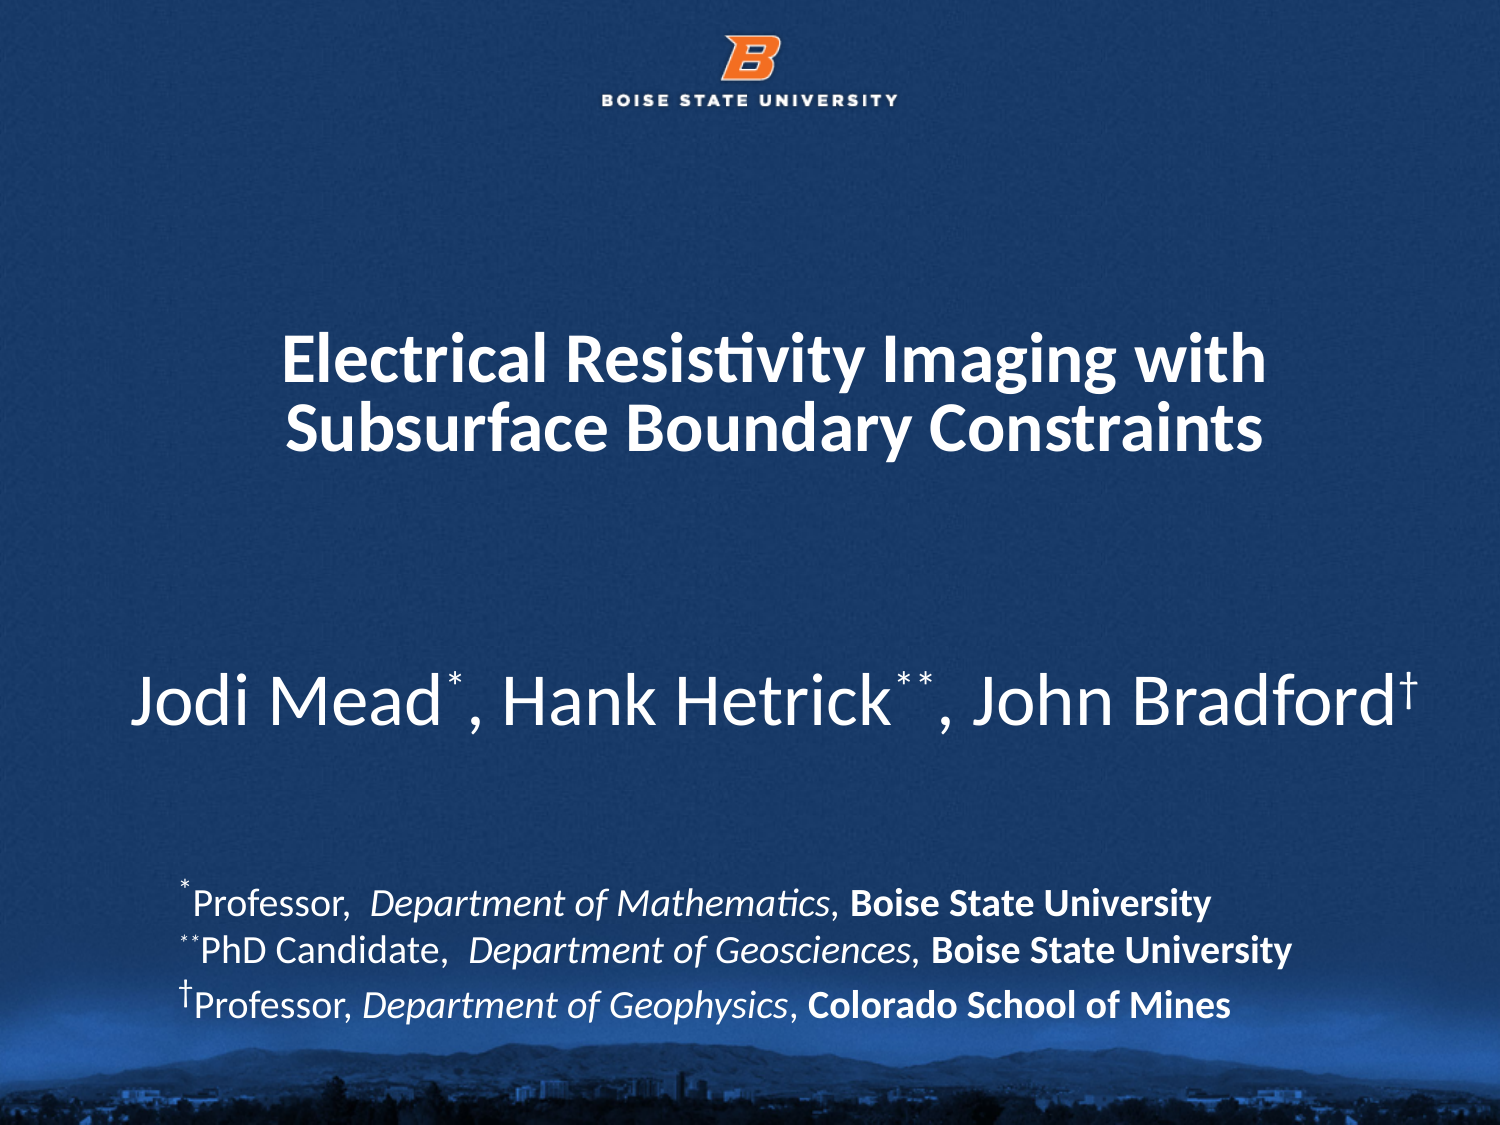

# Electrical Resistivity Imaging with Subsurface Boundary Constraints
Jodi Mead*, Hank Hetrick**, John Bradford†

*Professor,  Department of Mathematics, Boise State University
**PhD Candidate,  Department of Geosciences, Boise State University
†Professor, Department of Geophysics, Colorado School of Mines